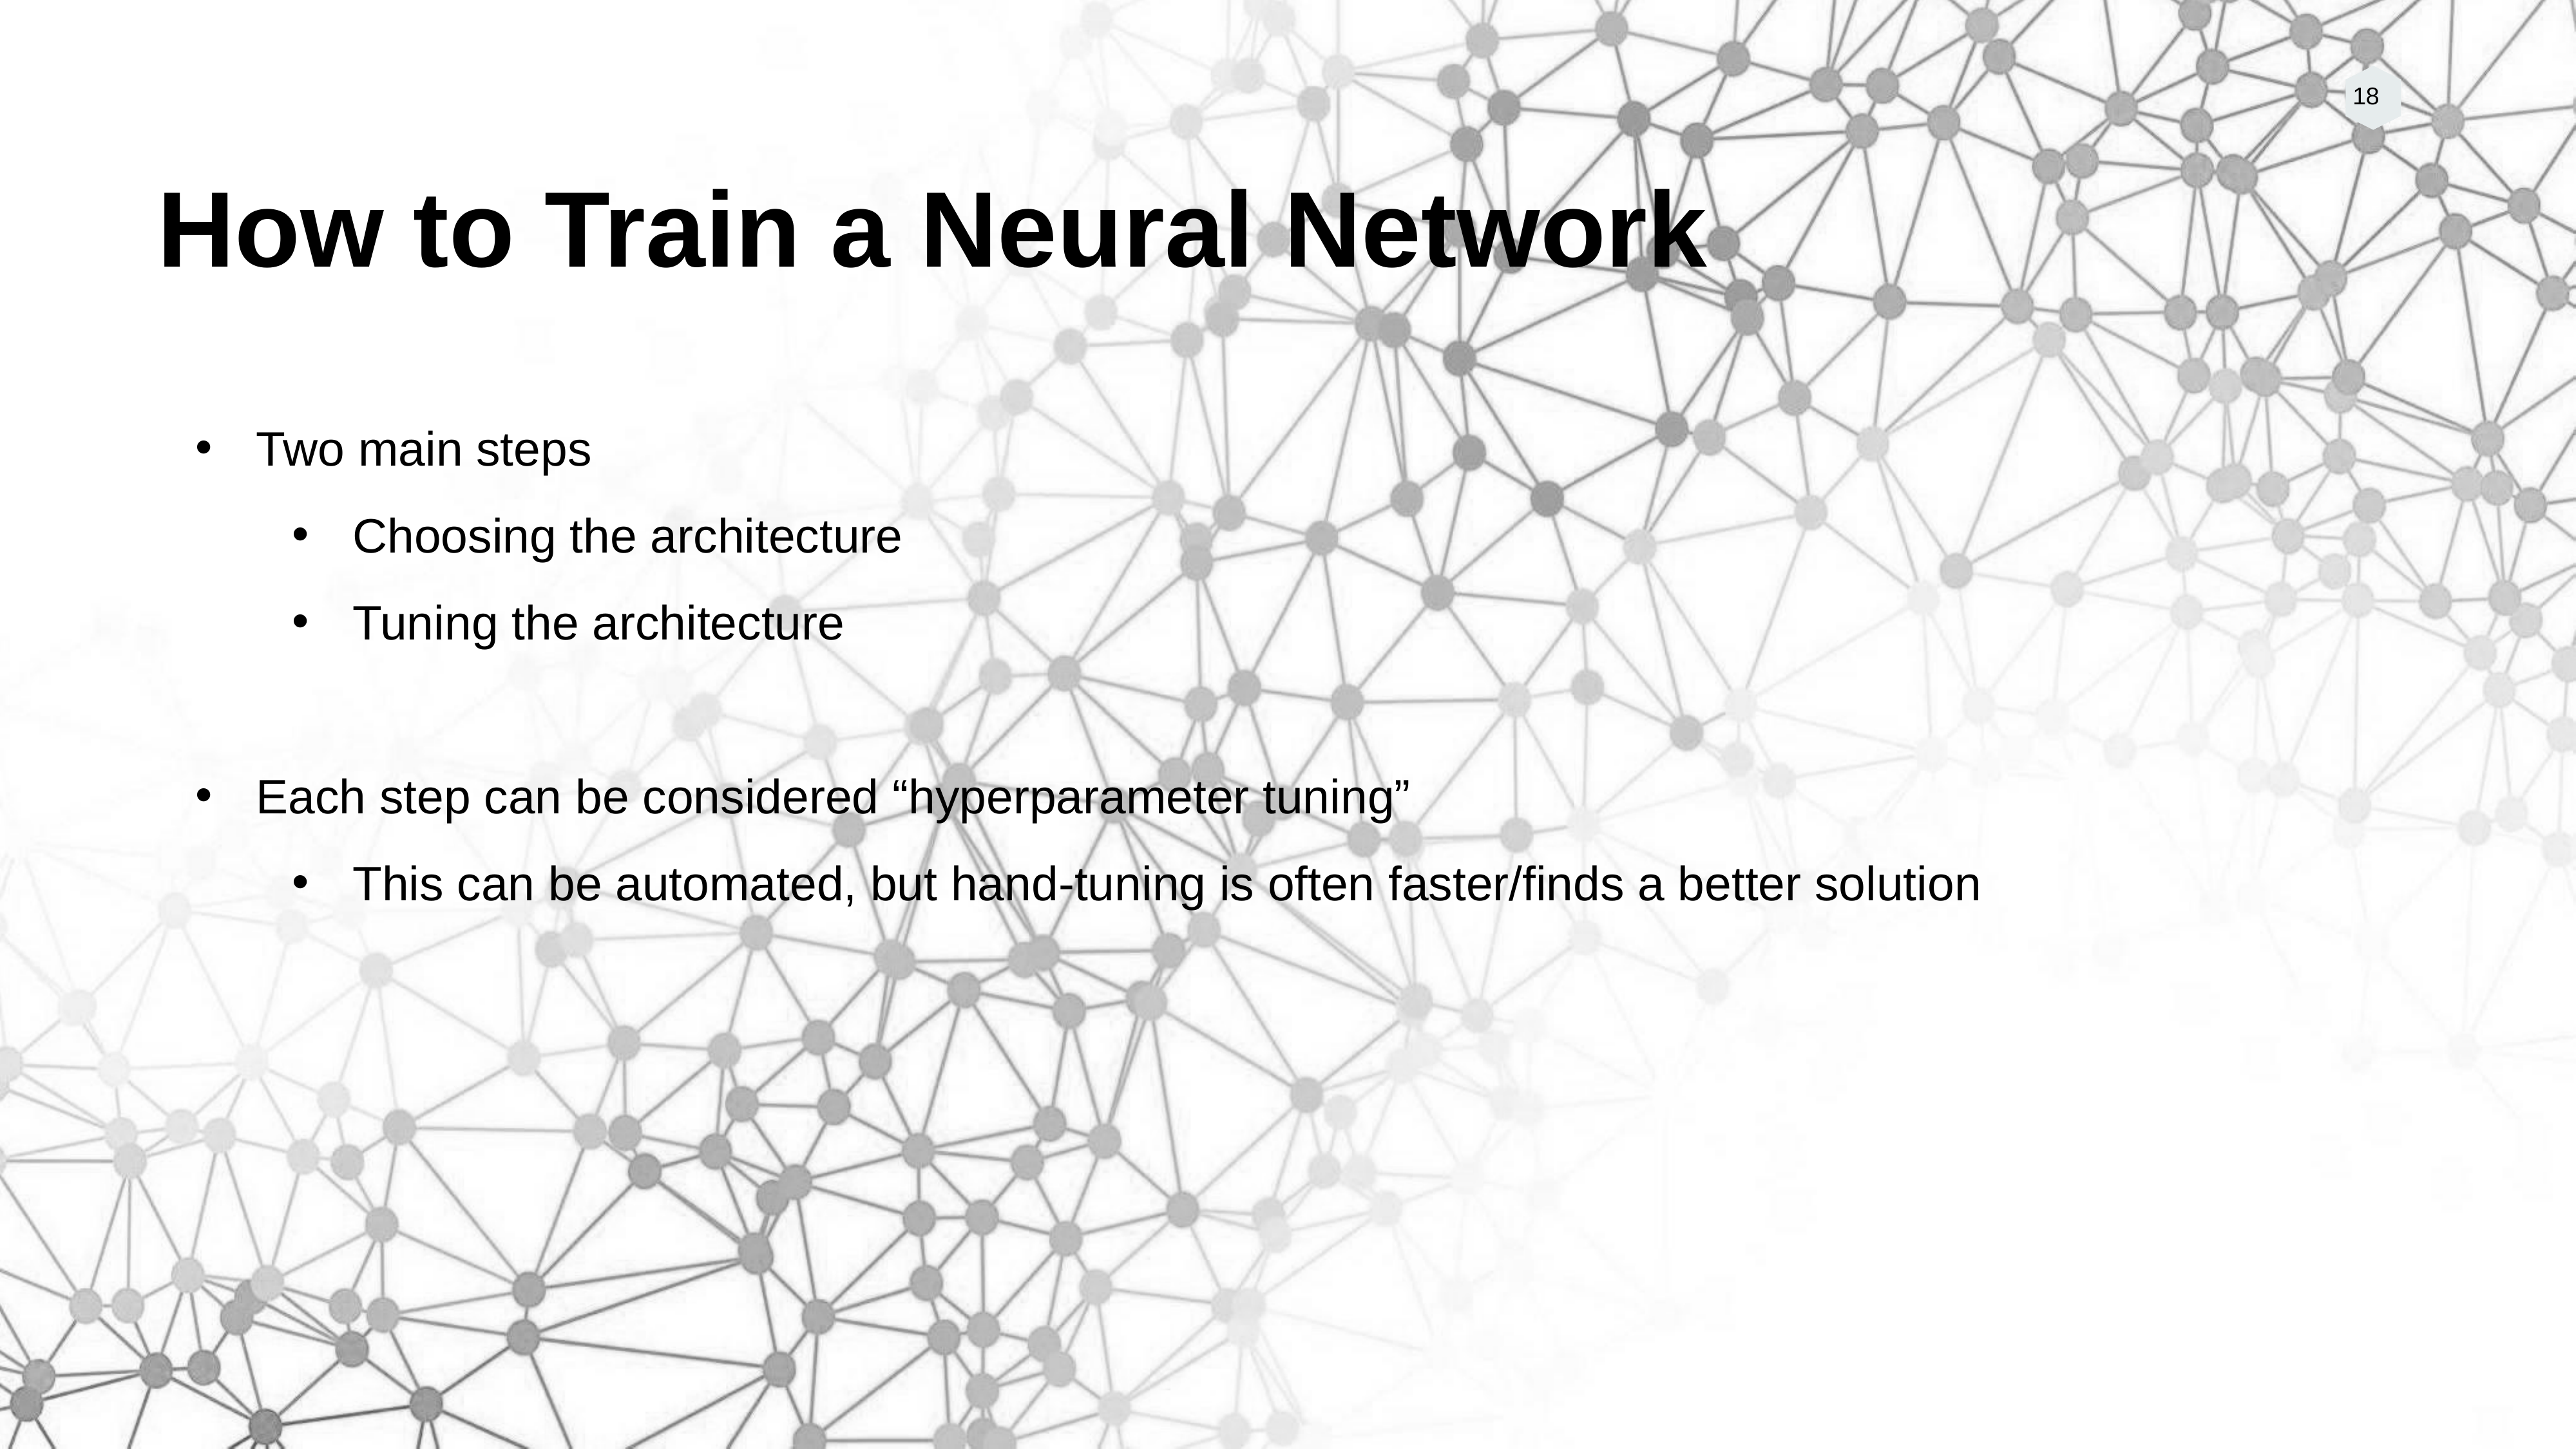

How to Train a Neural Network
Two main steps
Choosing the architecture
Tuning the architecture

Each step can be considered “hyperparameter tuning”
This can be automated, but hand-tuning is often faster/finds a better solution